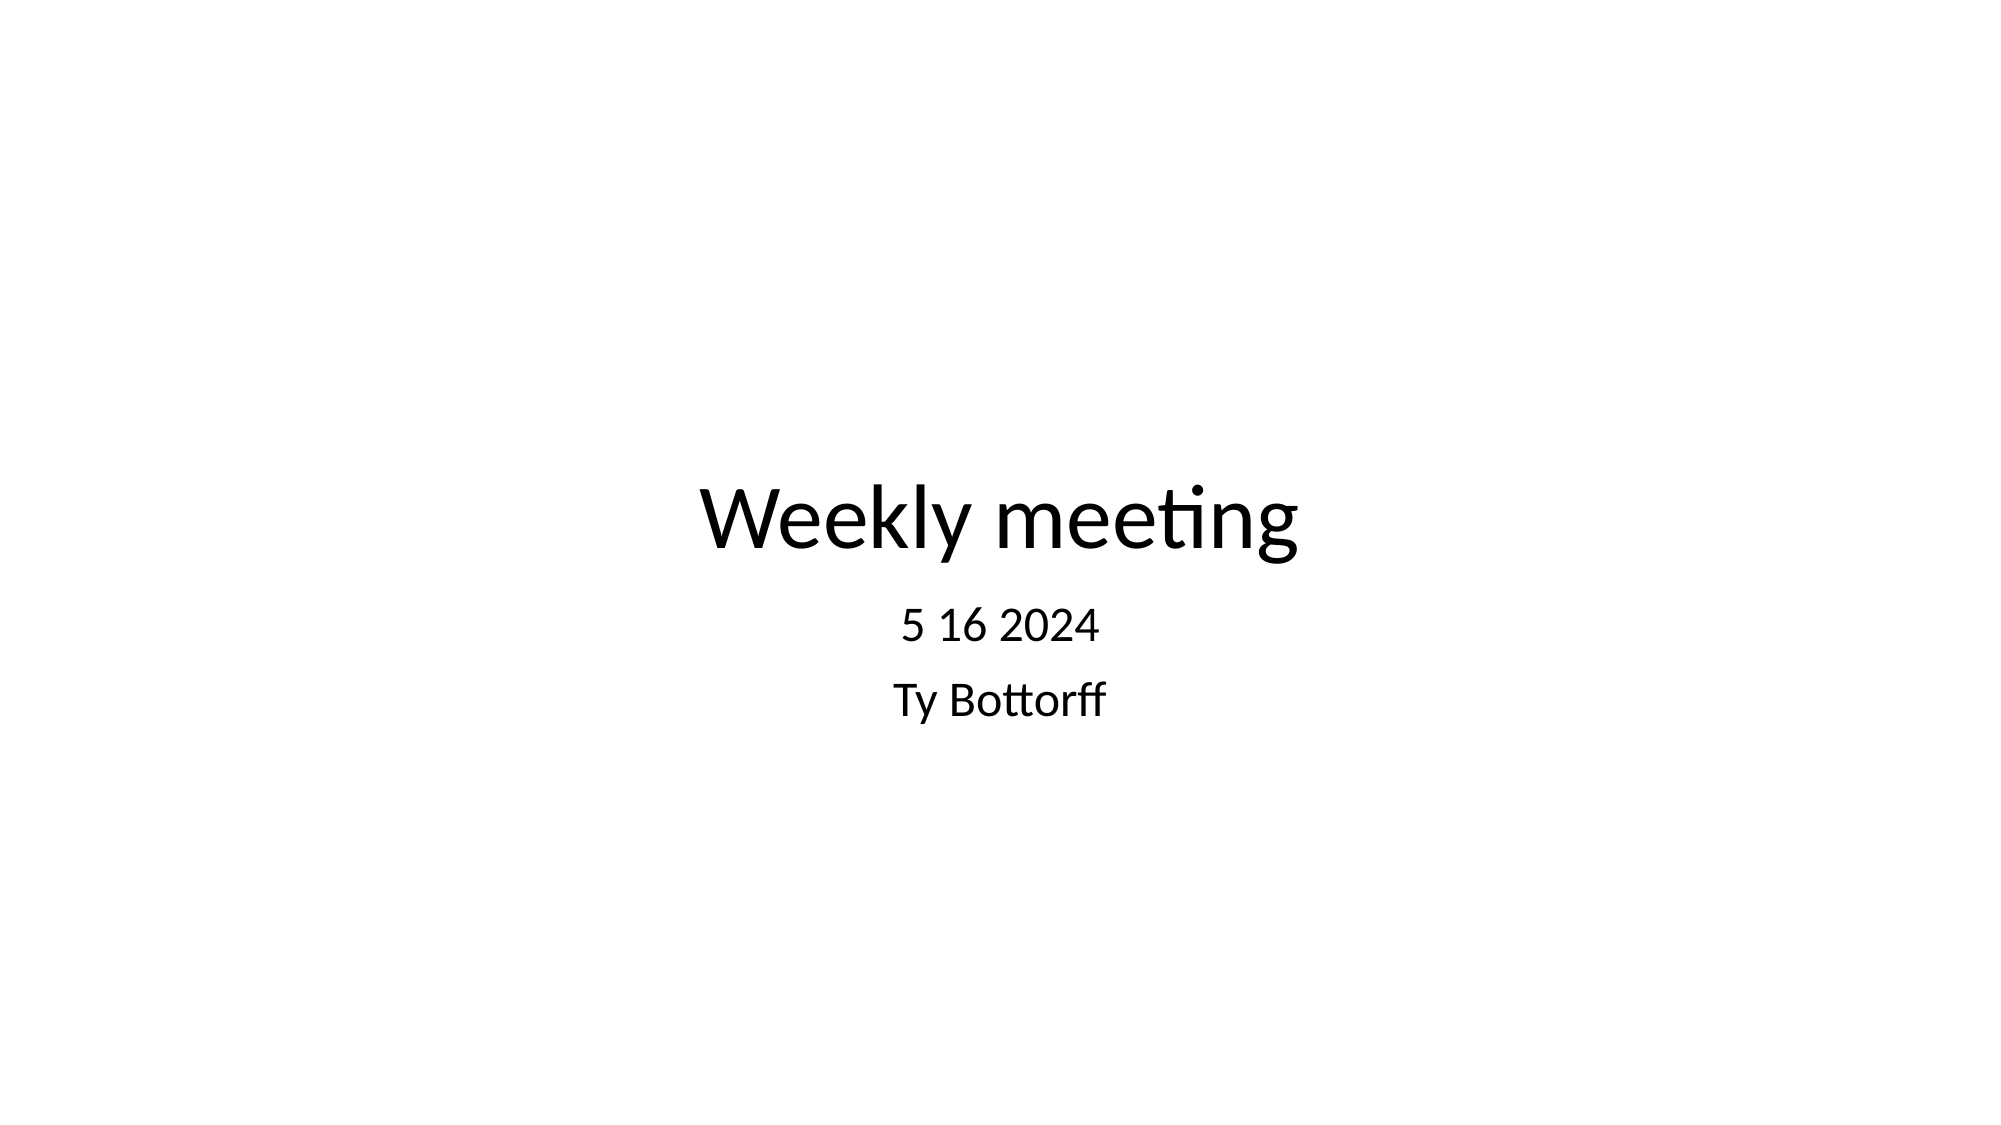

# Weekly meeting
5 16 2024
Ty Bottorff